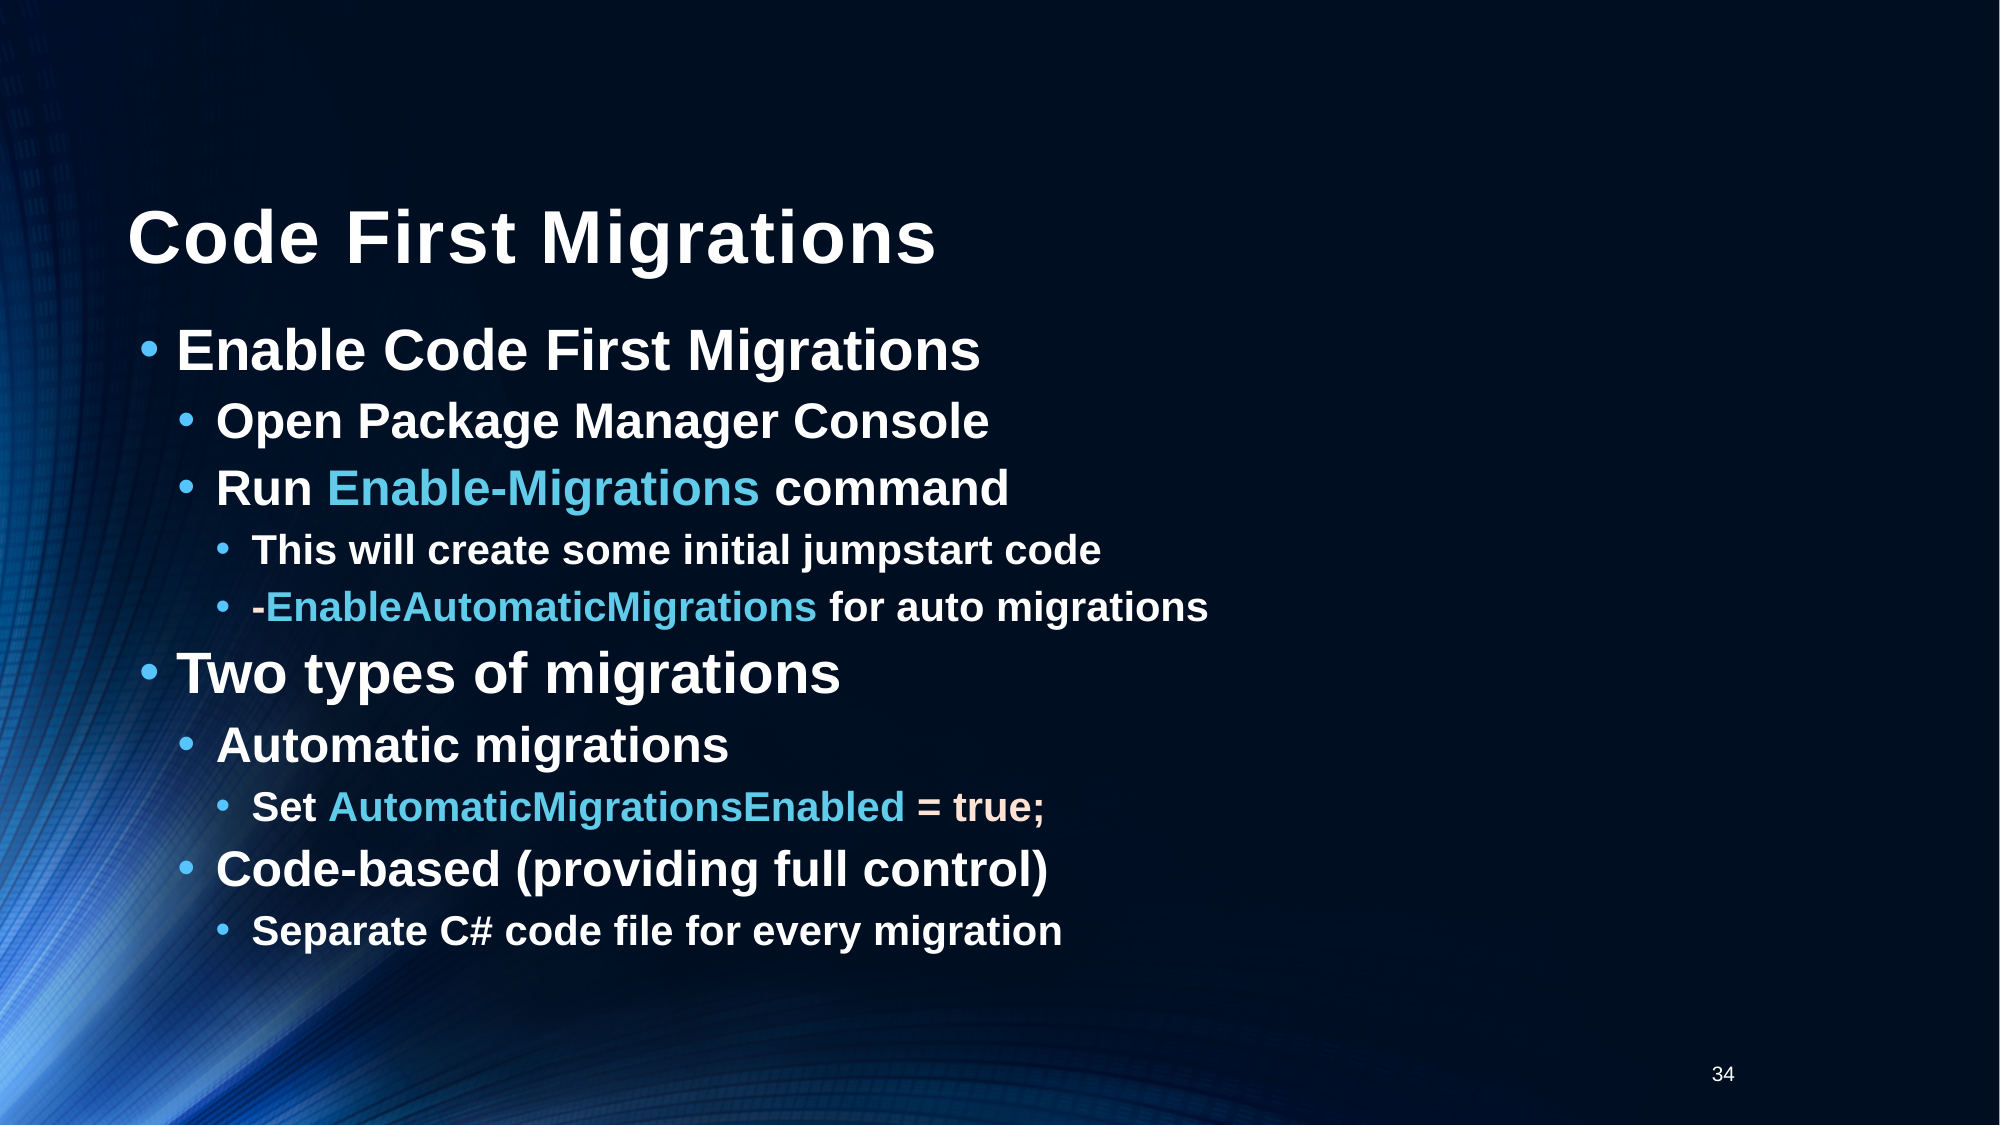

# Code First Migrations
Enable Code First Migrations
Open Package Manager Console
Run Enable-Migrations command
This will create some initial jumpstart code
-EnableAutomaticMigrations for auto migrations
Two types of migrations
Automatic migrations
Set AutomaticMigrationsEnabled = true;
Code-based (providing full control)
Separate C# code file for every migration
34